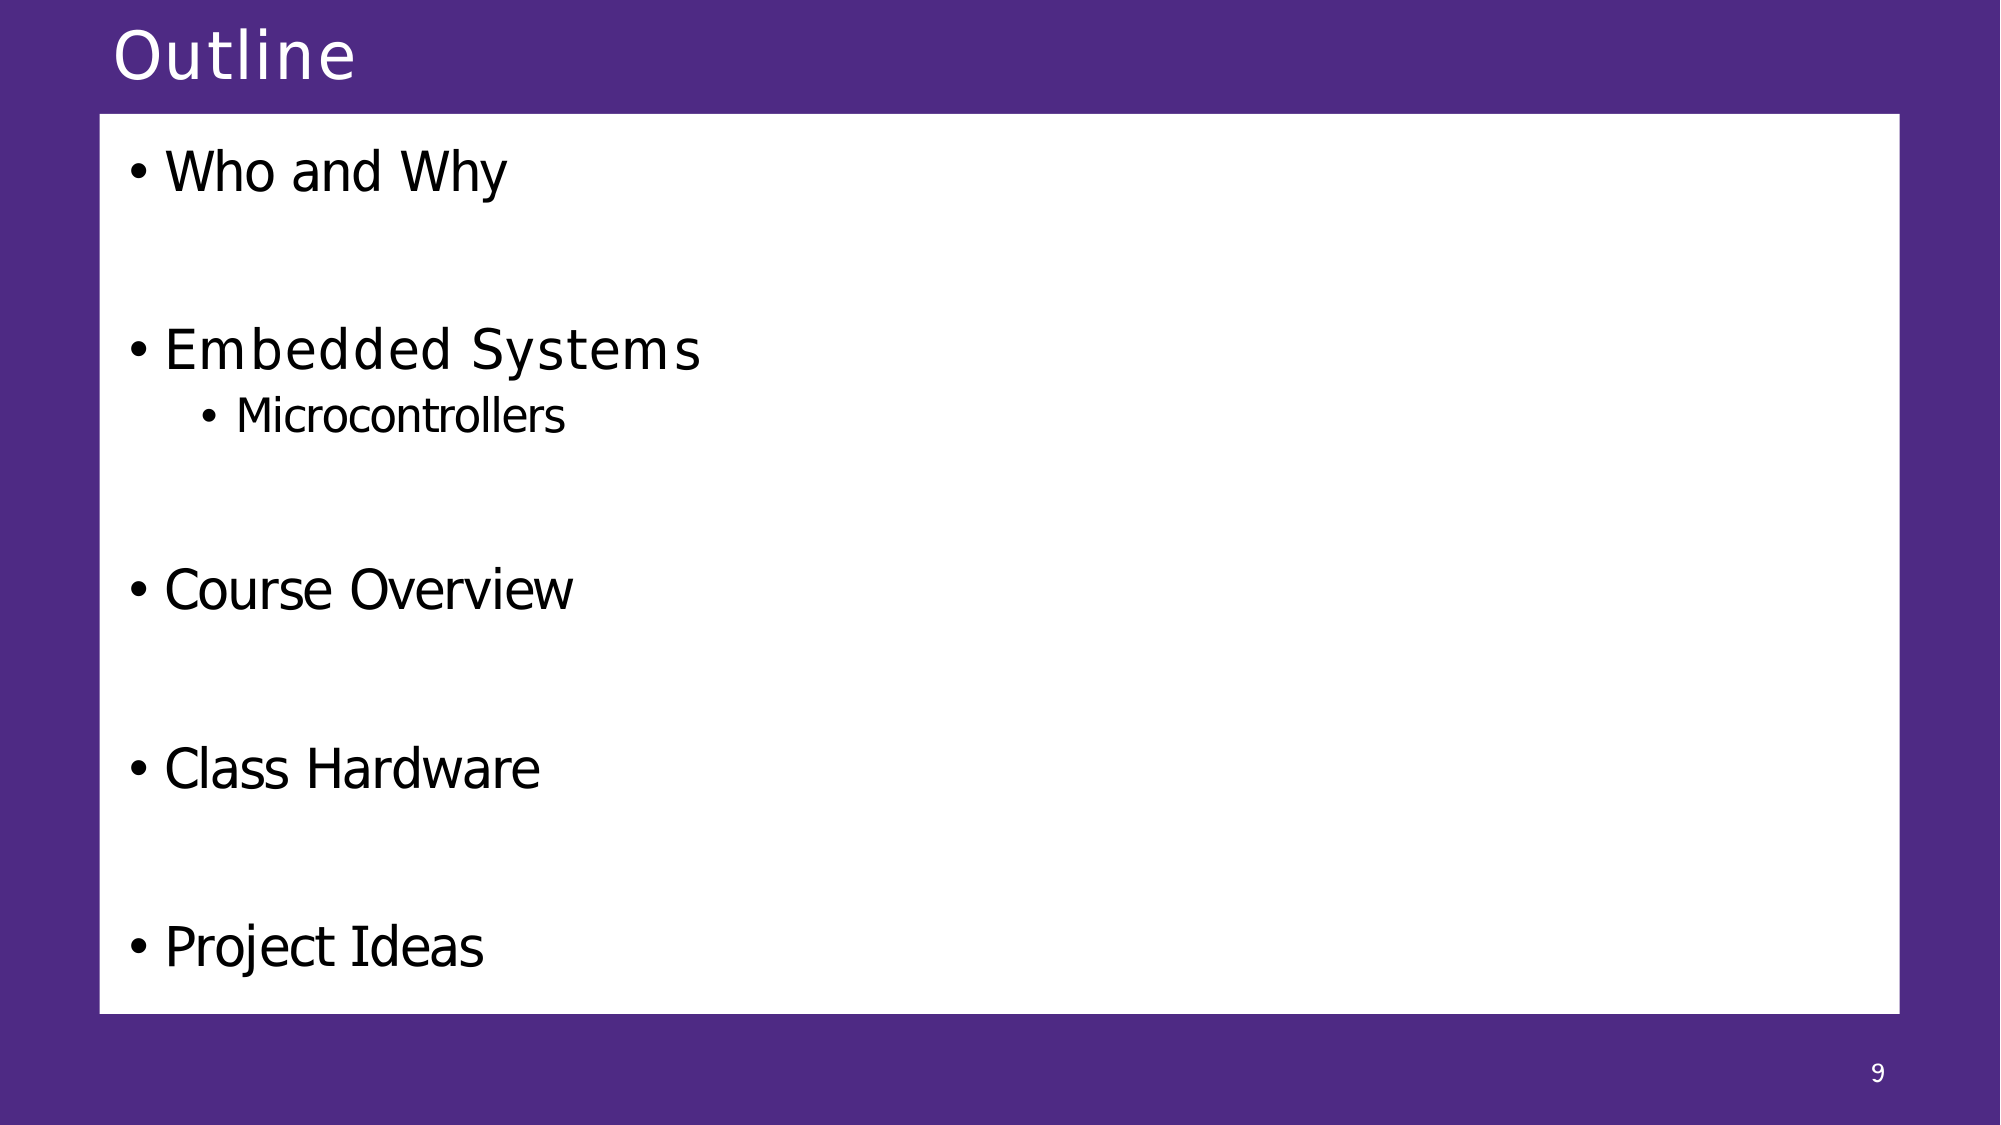

# Outline
Who and Why

Embedded Systems
Microcontrollers

Course Overview

Class Hardware

Project Ideas
9